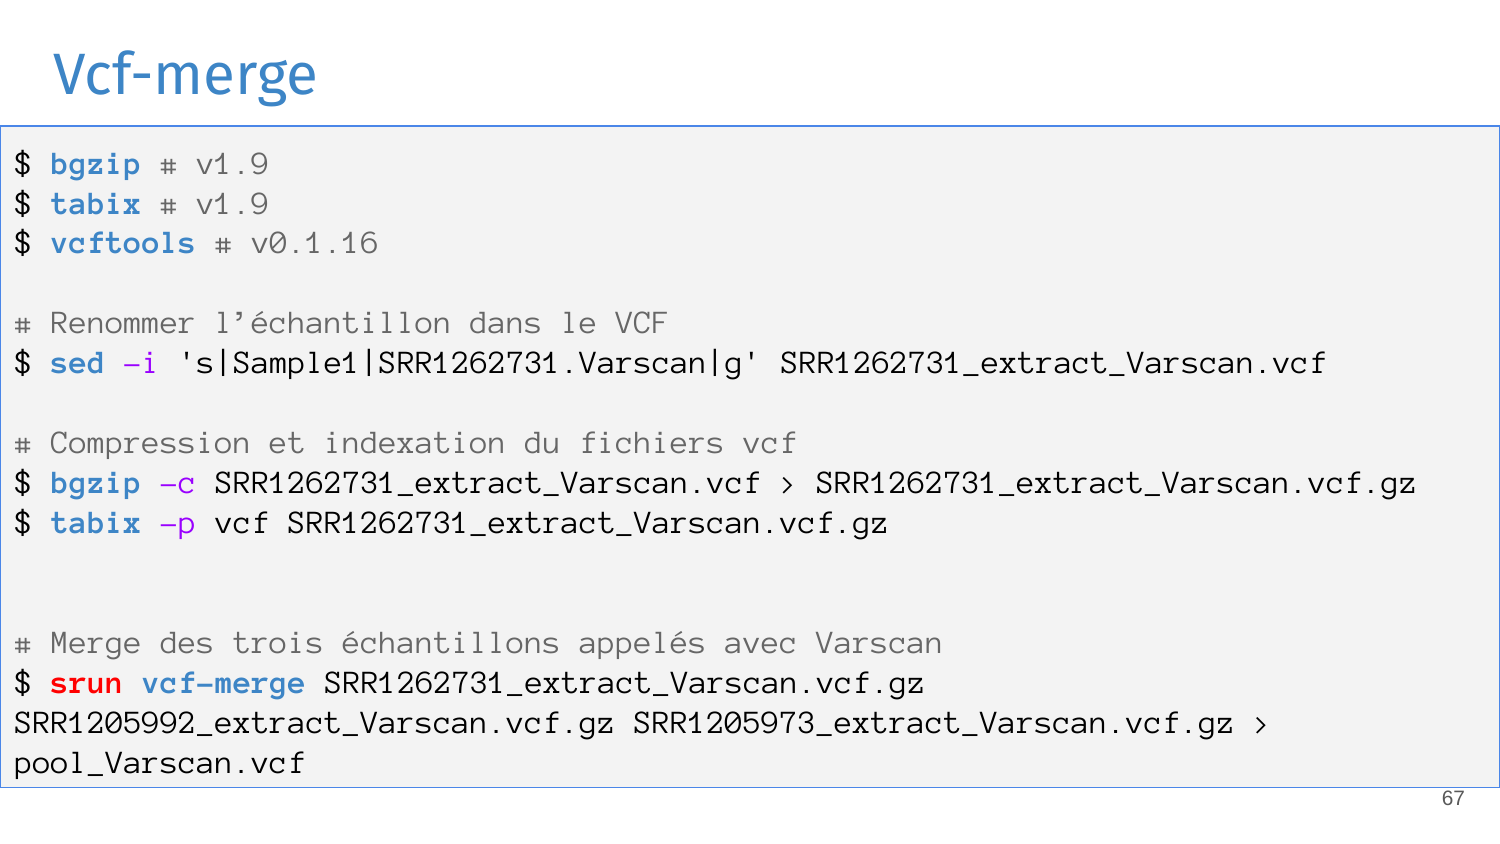

Vcf-merge
$ bgzip # v1.9
$ tabix # v1.9
$ vcftools # v0.1.16

# Renommer l’échantillon dans le VCF
$ sed -i 's|Sample1|SRR1262731.Varscan|g' SRR1262731_extract_Varscan.vcf

# Compression et indexation du fichiers vcf
$ bgzip -c SRR1262731_extract_Varscan.vcf > SRR1262731_extract_Varscan.vcf.gz
$ tabix -p vcf SRR1262731_extract_Varscan.vcf.gz

# Merge des trois échantillons appelés avec Varscan
$ srun vcf-merge SRR1262731_extract_Varscan.vcf.gz SRR1205992_extract_Varscan.vcf.gz SRR1205973_extract_Varscan.vcf.gz > pool_Varscan.vcf

67